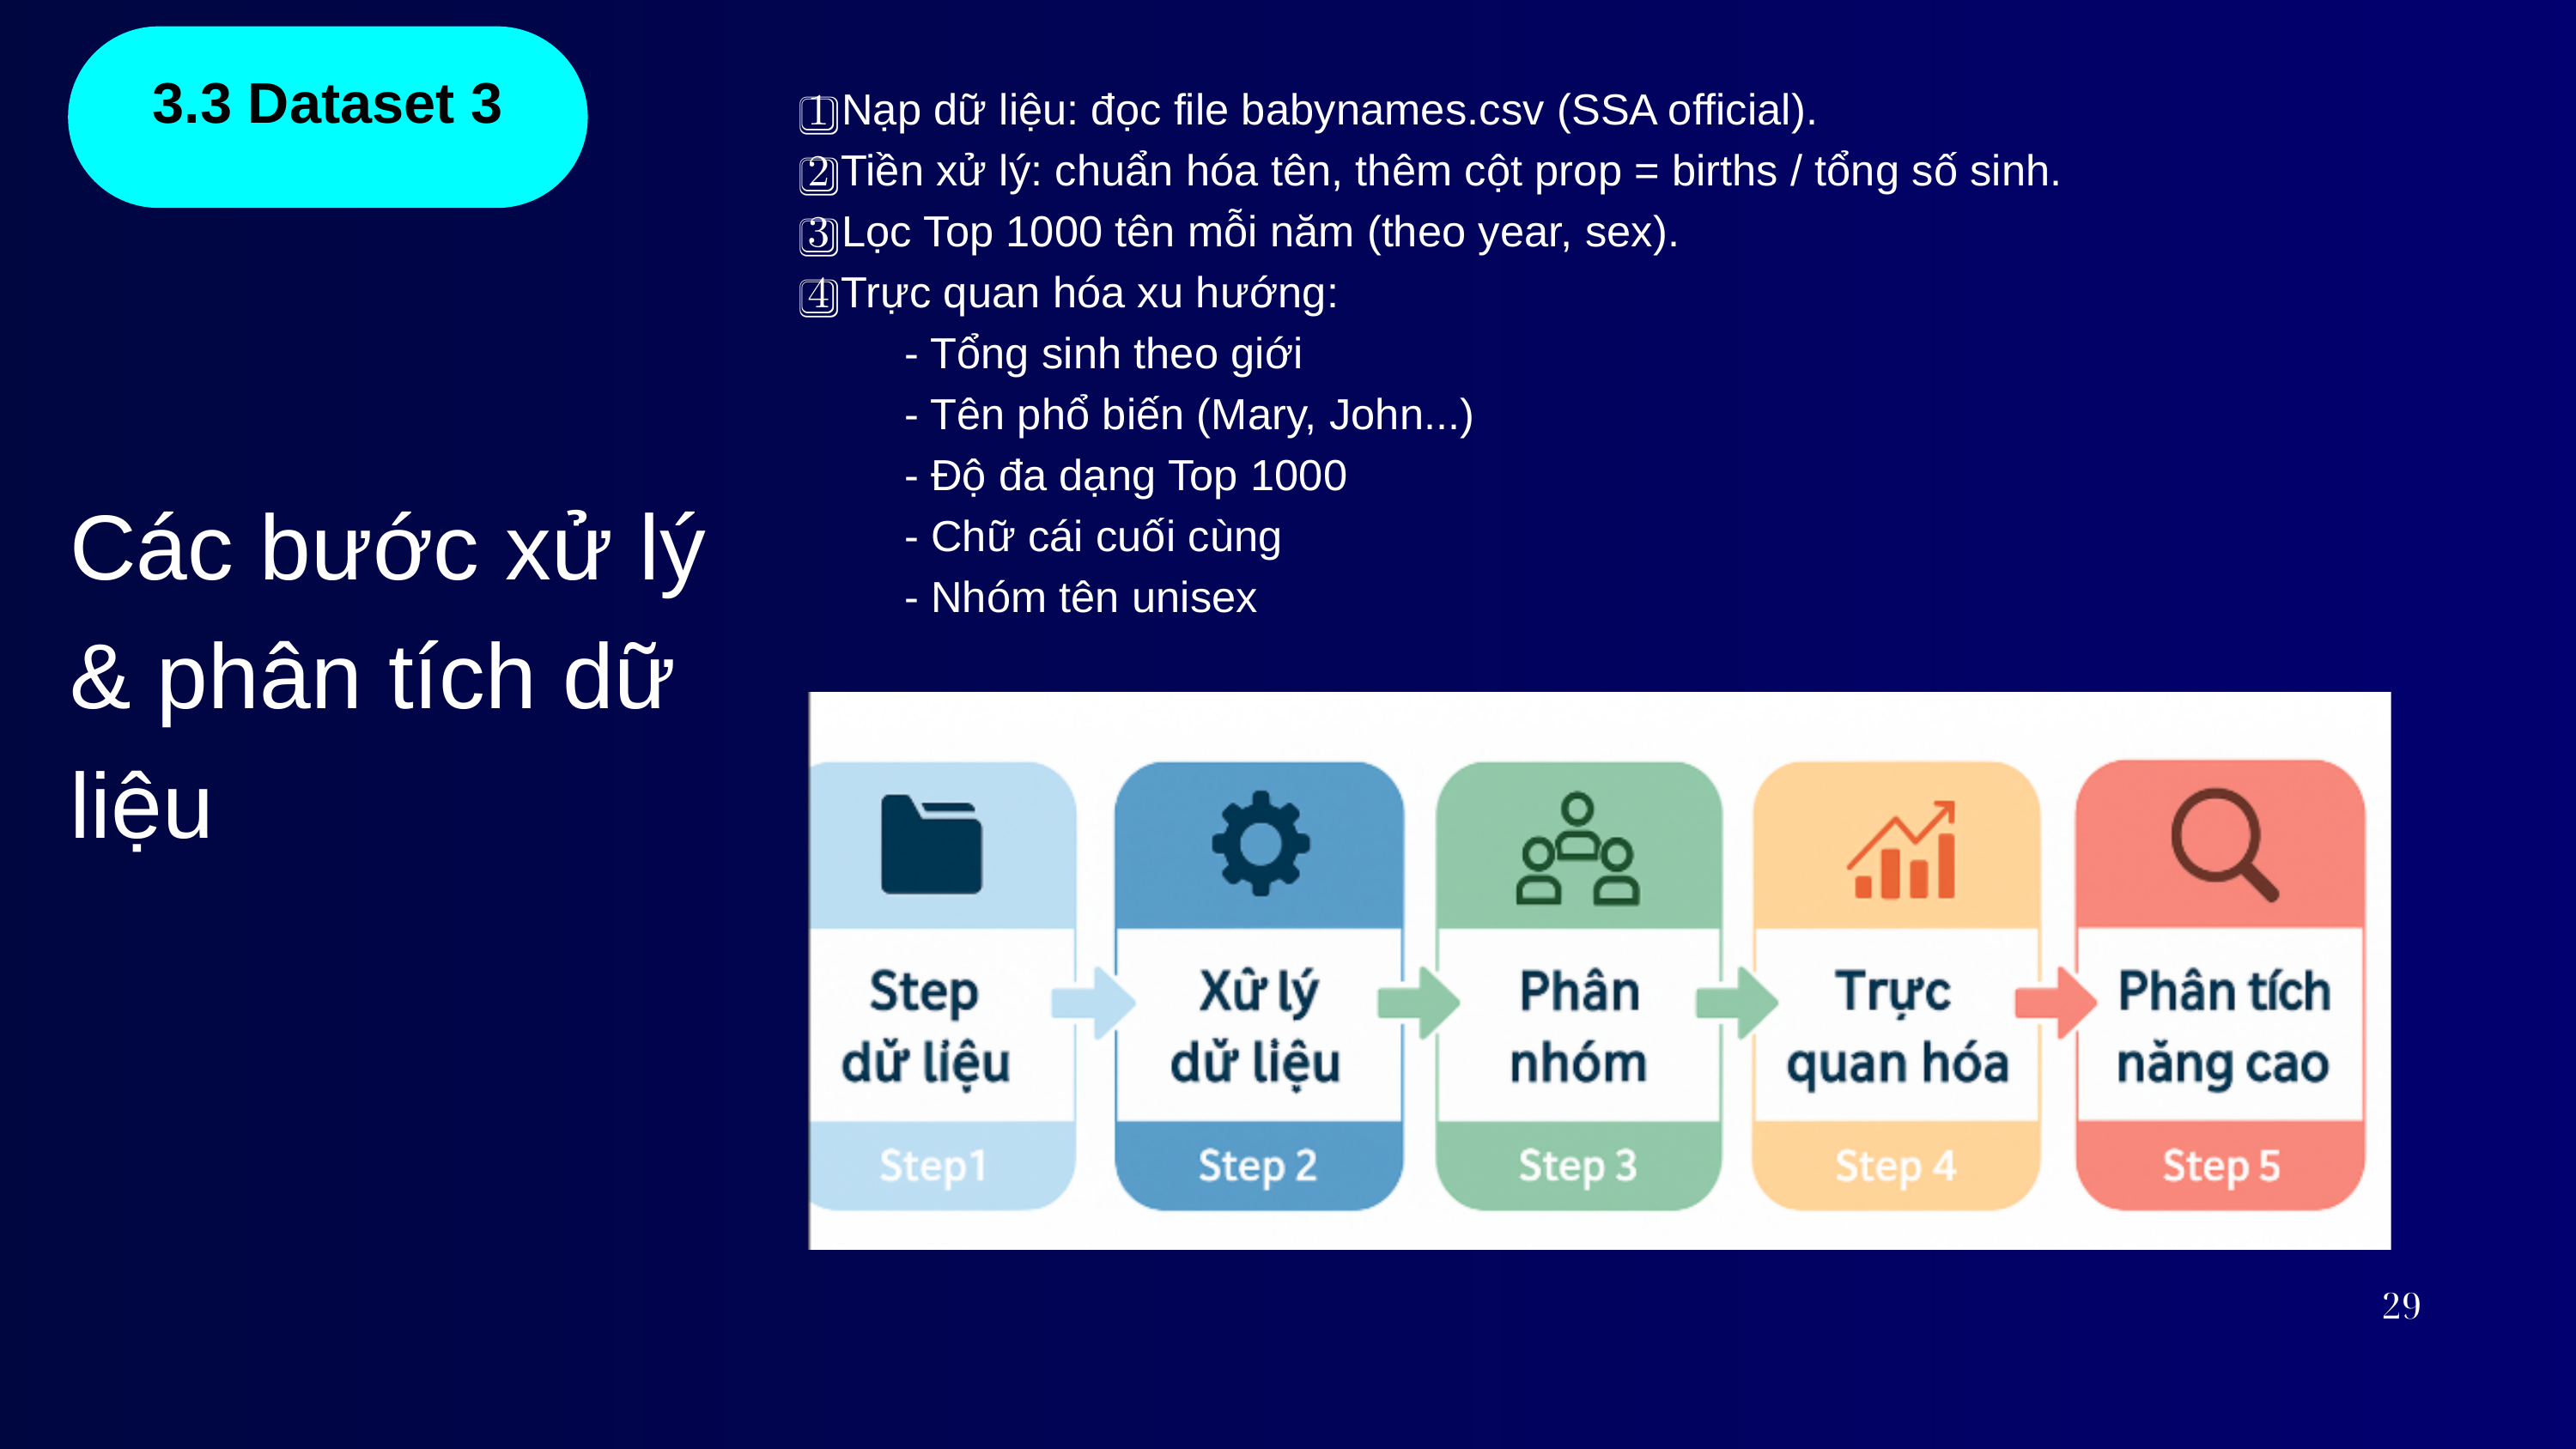

3.3 Dataset 3
1️⃣ Nạp dữ liệu: đọc file babynames.csv (SSA official).
2️⃣ Tiền xử lý: chuẩn hóa tên, thêm cột prop = births / tổng số sinh.
3️⃣ Lọc Top 1000 tên mỗi năm (theo year, sex).
4️⃣ Trực quan hóa xu hướng:
        - Tổng sinh theo giới
        - Tên phổ biến (Mary, John...)
        - Độ đa dạng Top 1000
        - Chữ cái cuối cùng
        - Nhóm tên unisex
Các bước xử lý & phân tích dữ liệu

29